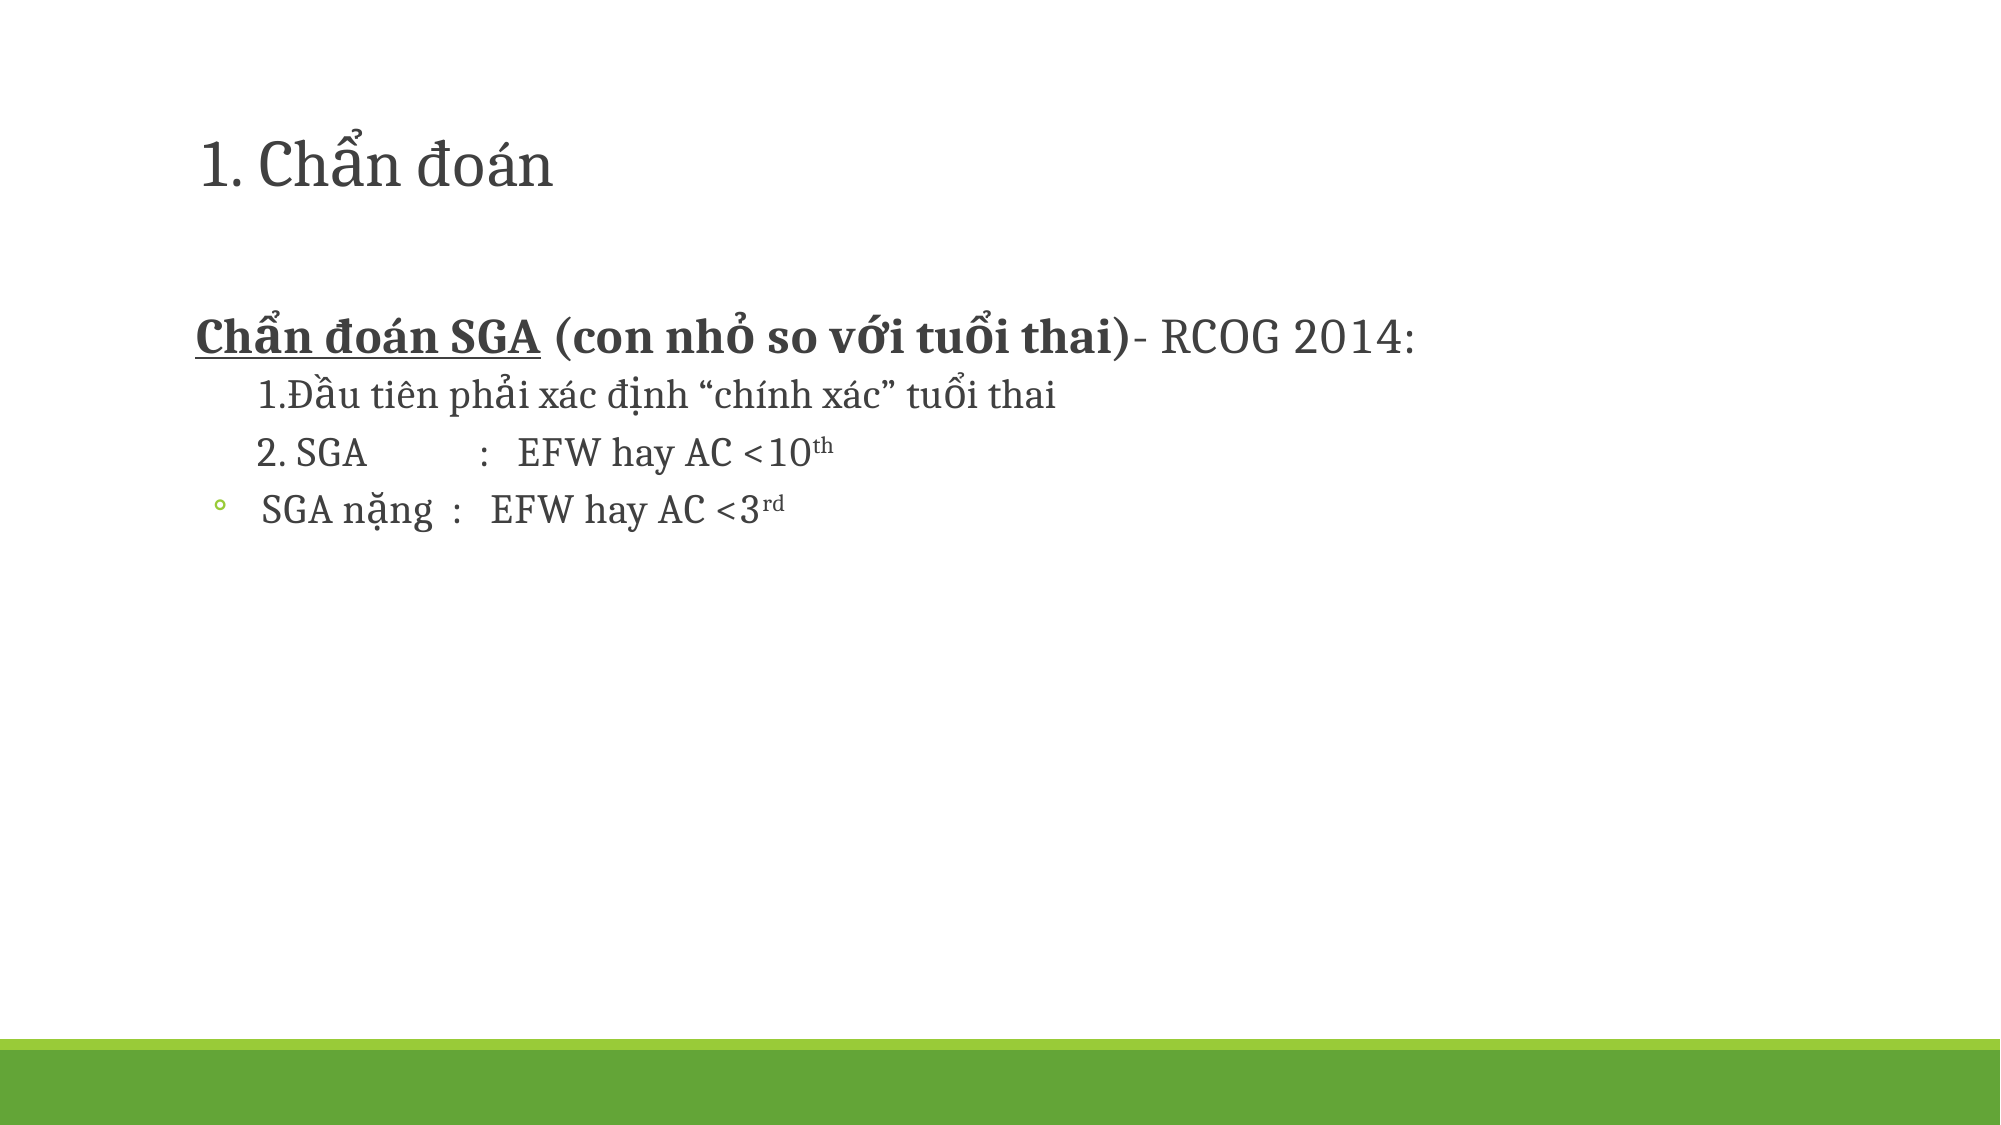

# 1. Chẩn đoán
Chẩn đoán SGA (con nhỏ so với tuổi thai)- RCOG 2014:
1.Đầu tiên phải xác định “chính xác” tuổi thai
2. SGA            :   EFW hay AC <10th
  SGA nặng  :   EFW hay AC <3rd